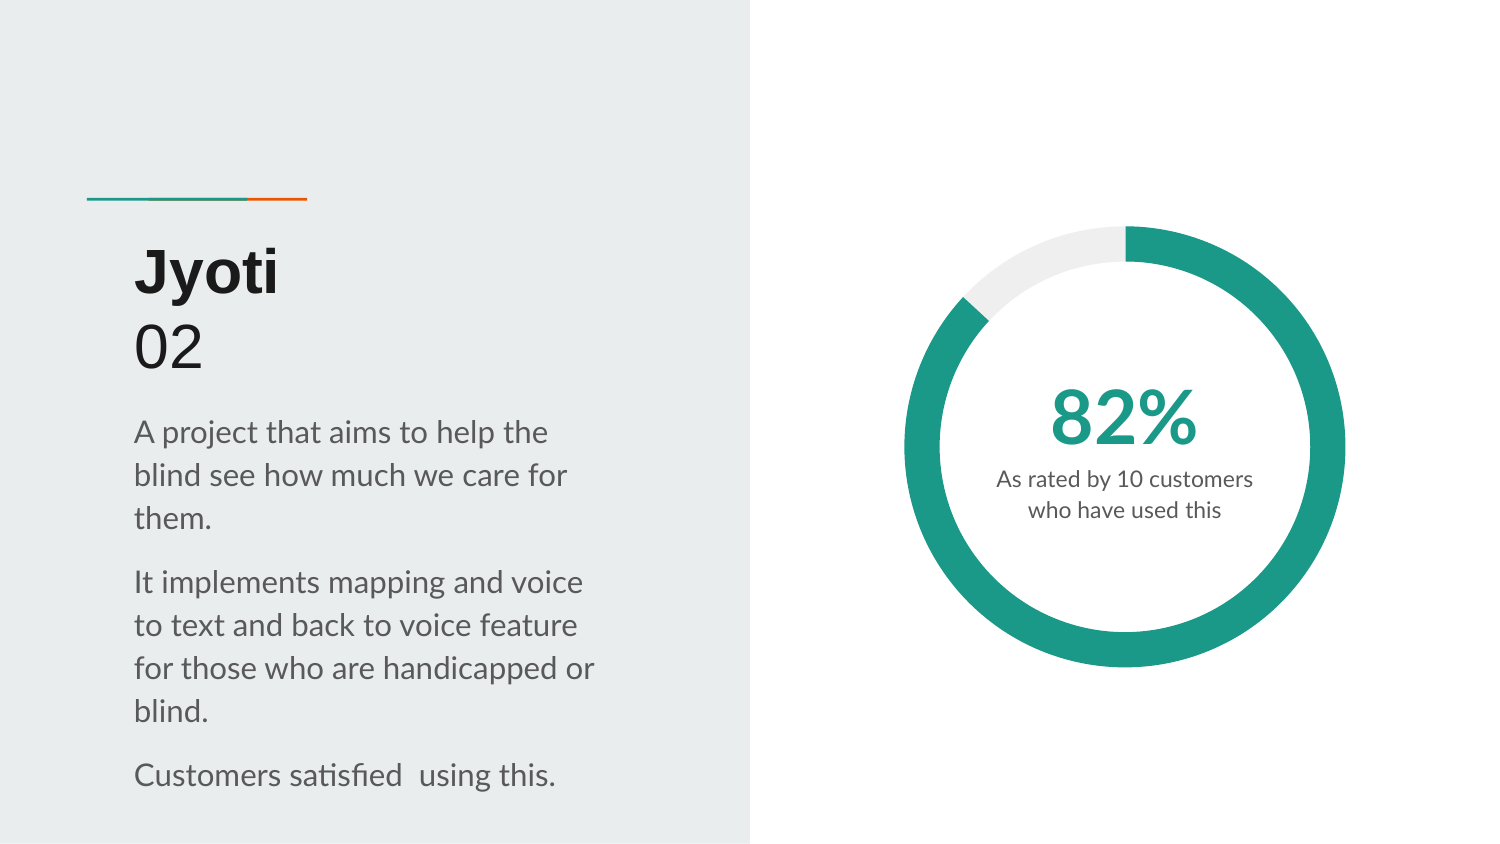

# Jyoti
02

82%

A project that aims to help the blind see how much we care for them.
It implements mapping and voice to text and back to voice feature for those who are handicapped or blind.
Customers satisfied  using this.
As rated by 10 customers who have used this